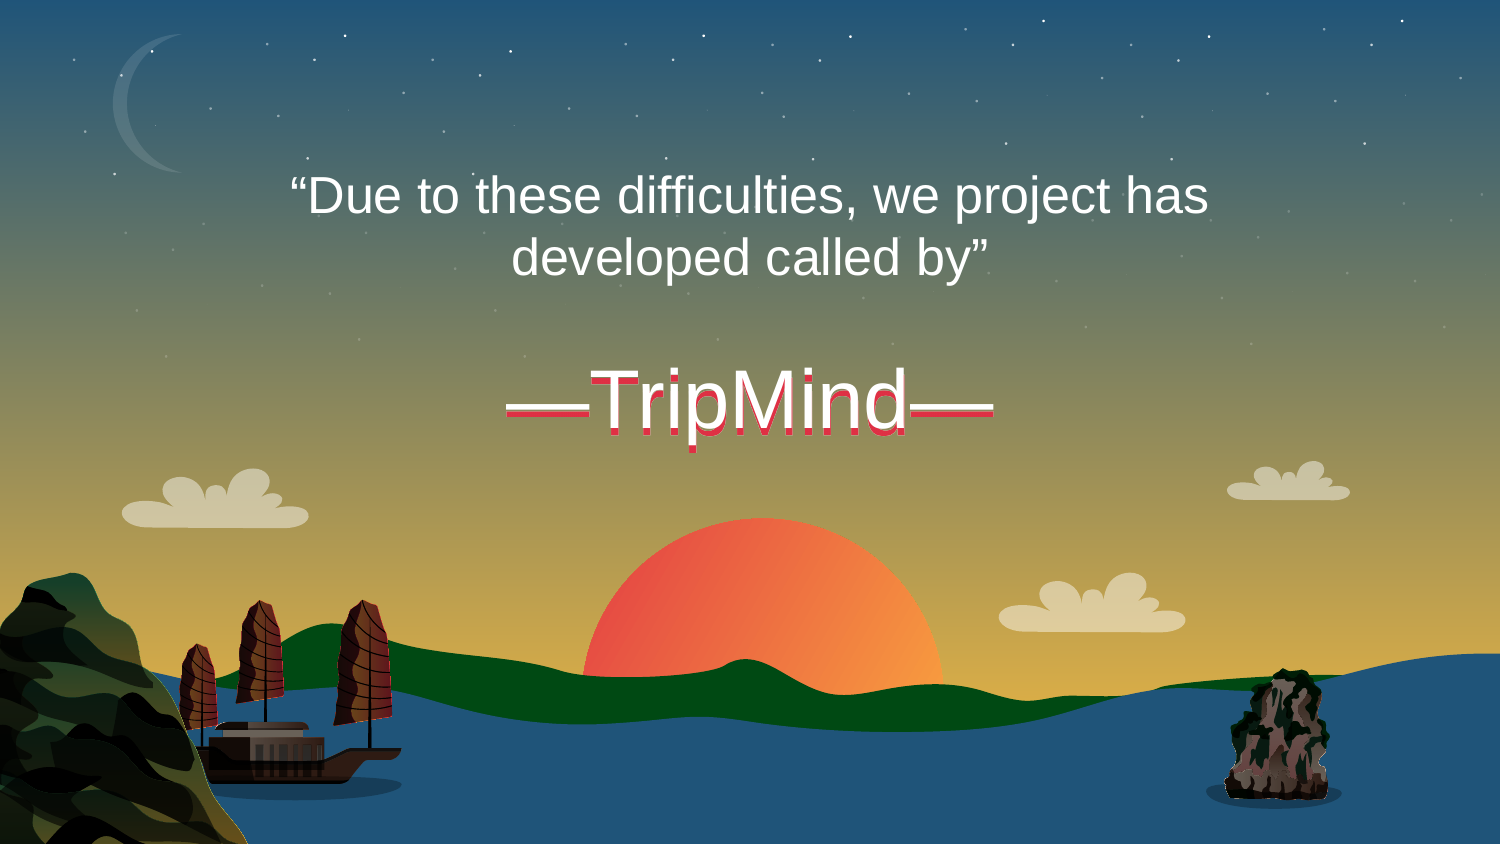

“Due to these difficulties, we project has developed called by”
# —TripMind—